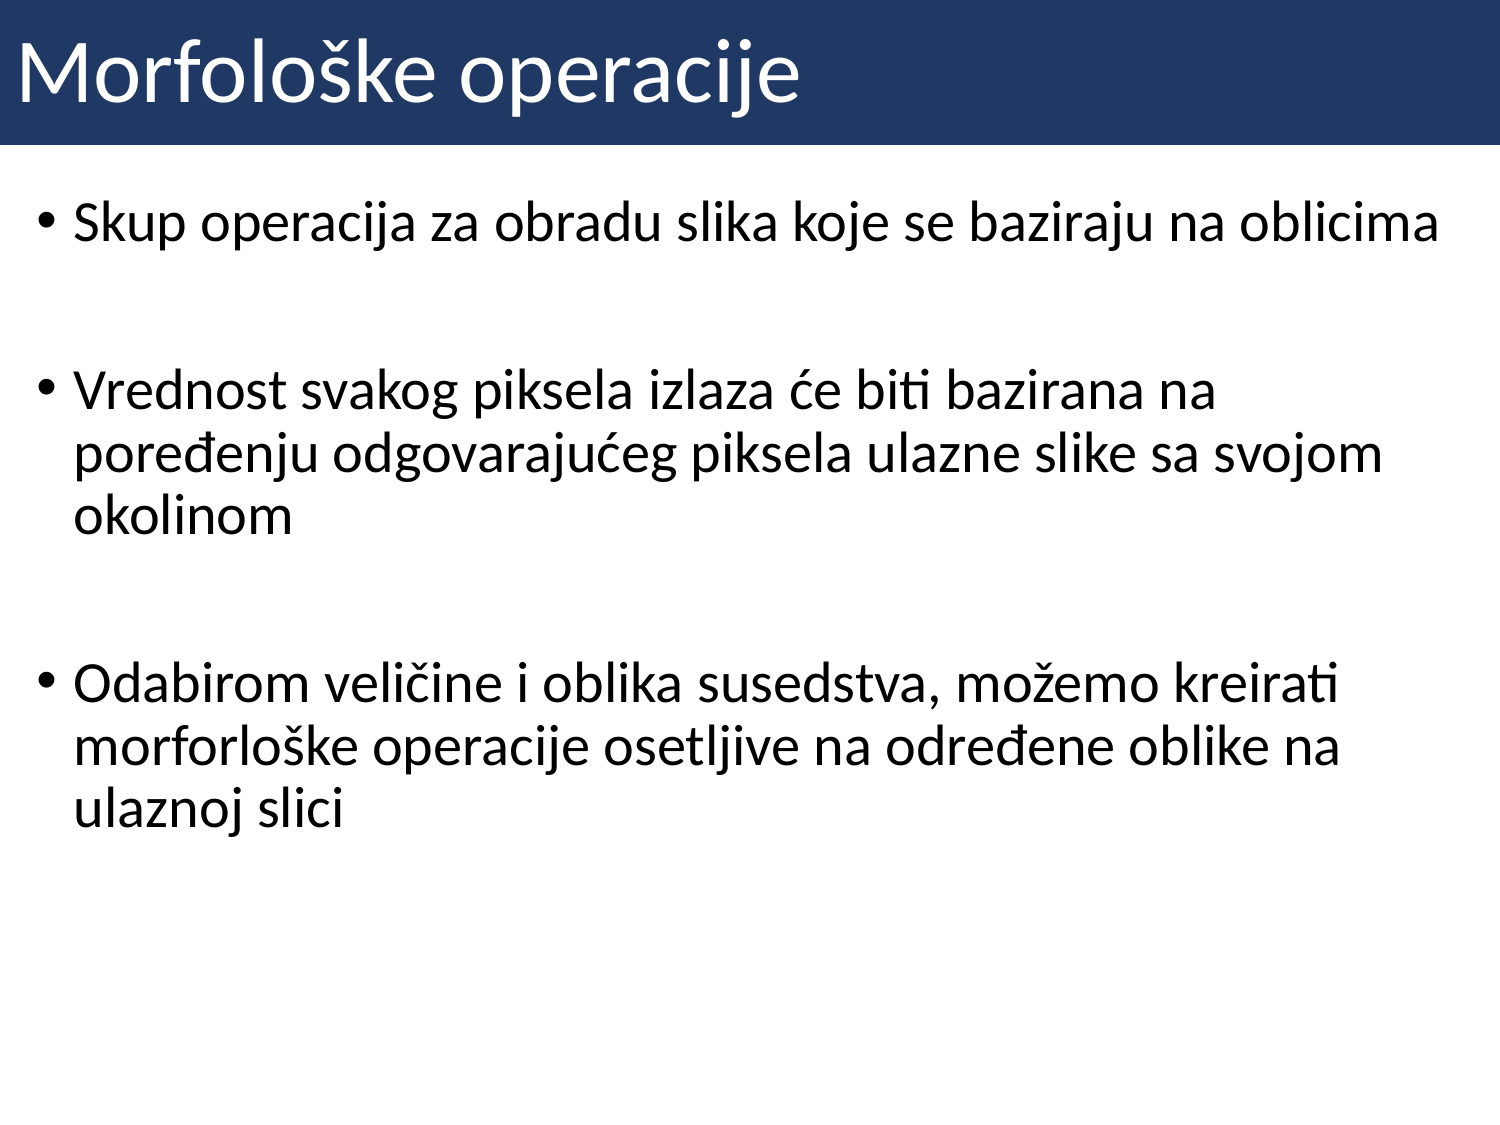

# Morfološke operacije
Skup operacija za obradu slika koje se baziraju na oblicima

Vrednost svakog piksela izlaza će biti bazirana na poređenju odgovarajućeg piksela ulazne slike sa svojom okolinom

Odabirom veličine i oblika susedstva, možemo kreirati morforloške operacije osetljive na određene oblike na ulaznoj slici